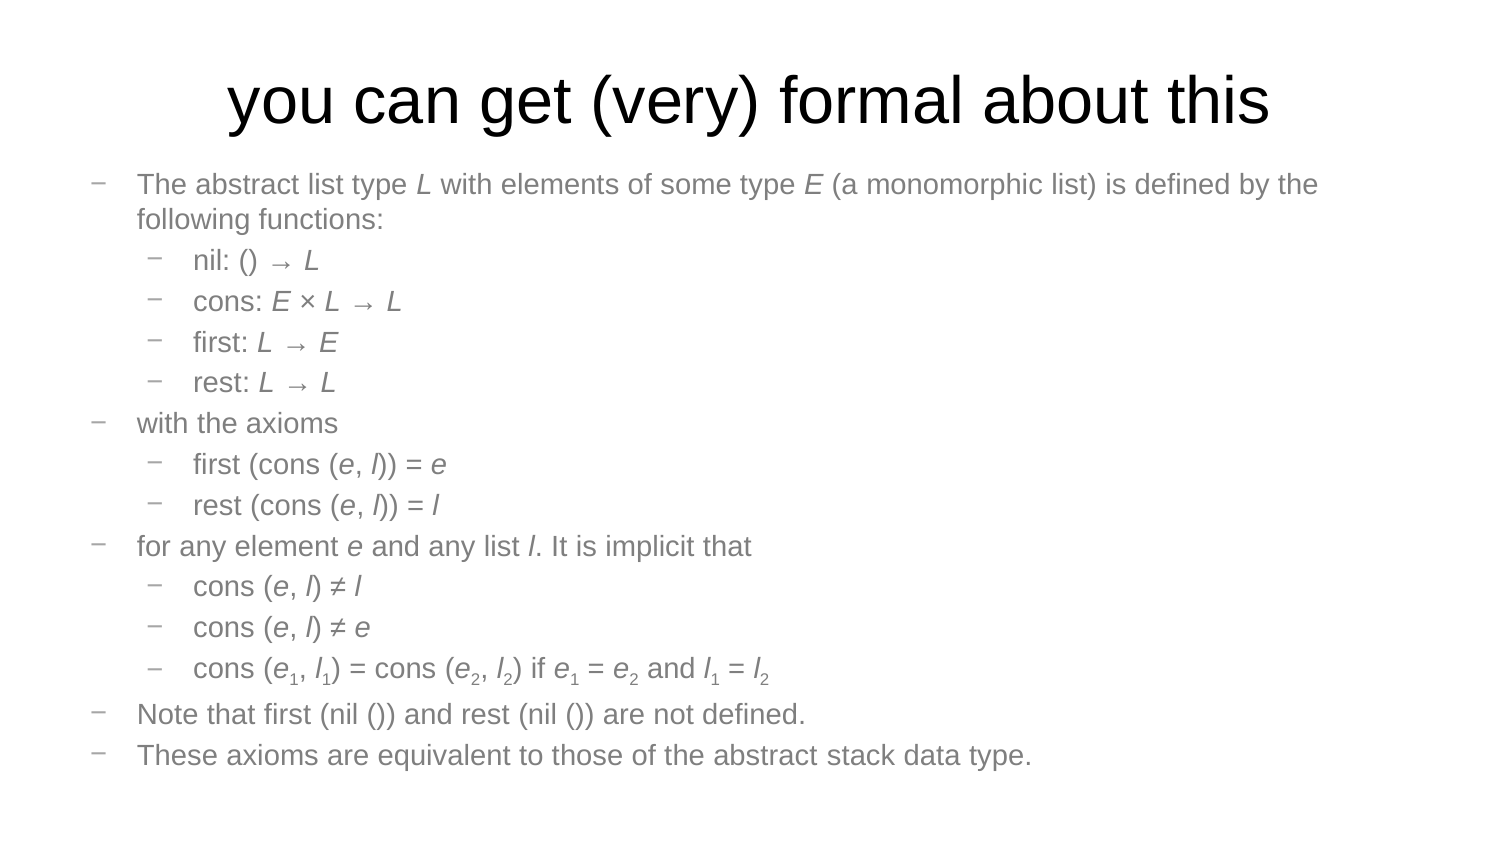

# you can get (very) formal about this
The abstract list type L with elements of some type E (a monomorphic list) is defined by the following functions:
nil: () → L
cons: E × L → L
first: L → E
rest: L → L
with the axioms
first (cons (e, l)) = e
rest (cons (e, l)) = l
for any element e and any list l. It is implicit that
cons (e, l) ≠ l
cons (e, l) ≠ e
cons (e1, l1) = cons (e2, l2) if e1 = e2 and l1 = l2
Note that first (nil ()) and rest (nil ()) are not defined.
These axioms are equivalent to those of the abstract stack data type.